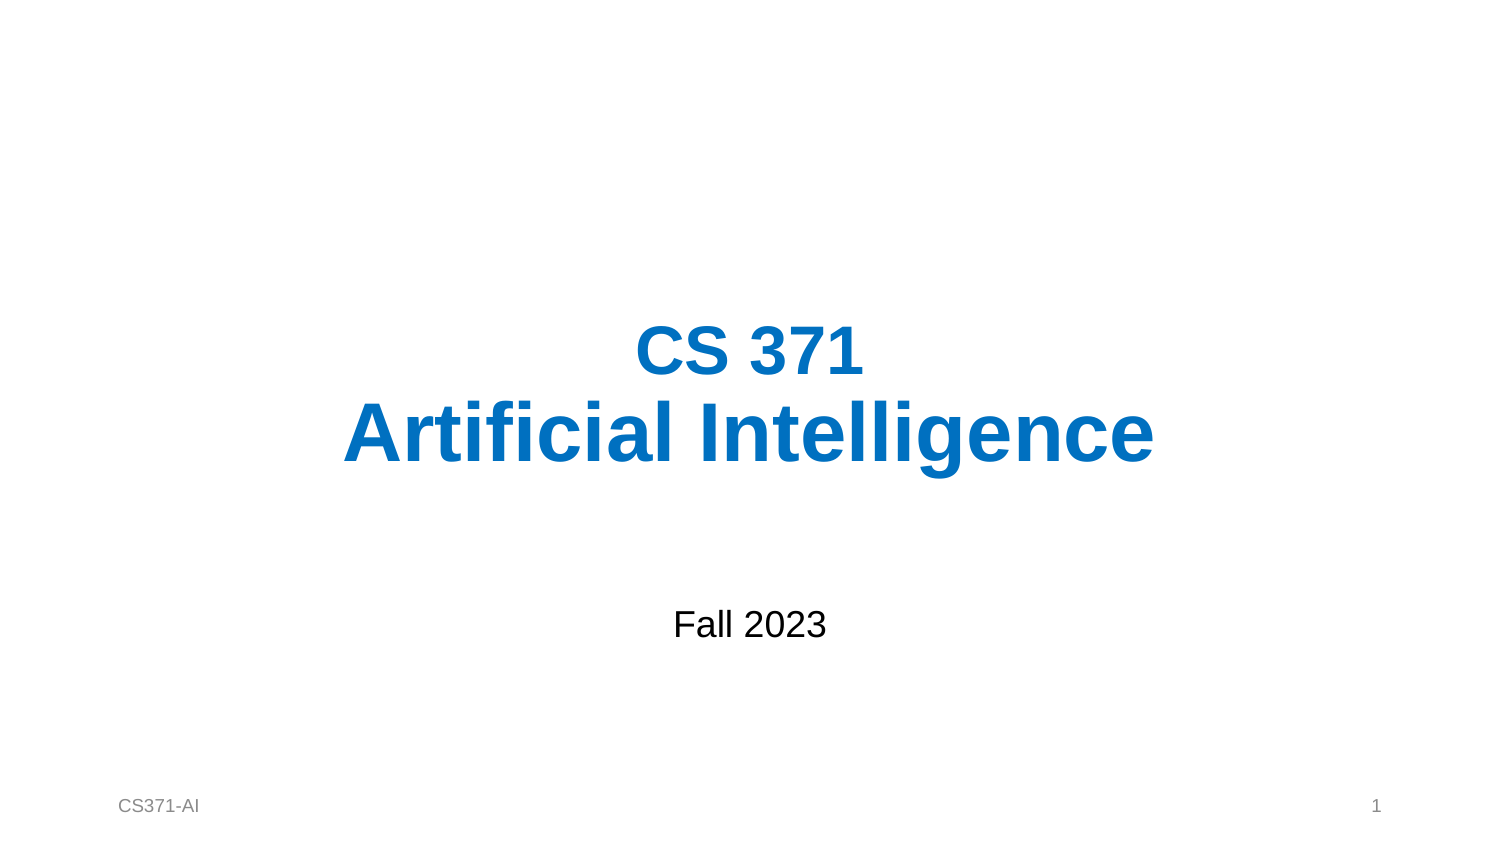

# CS 371 Artificial Intelligence
Fall 2023

CS371-AI
1